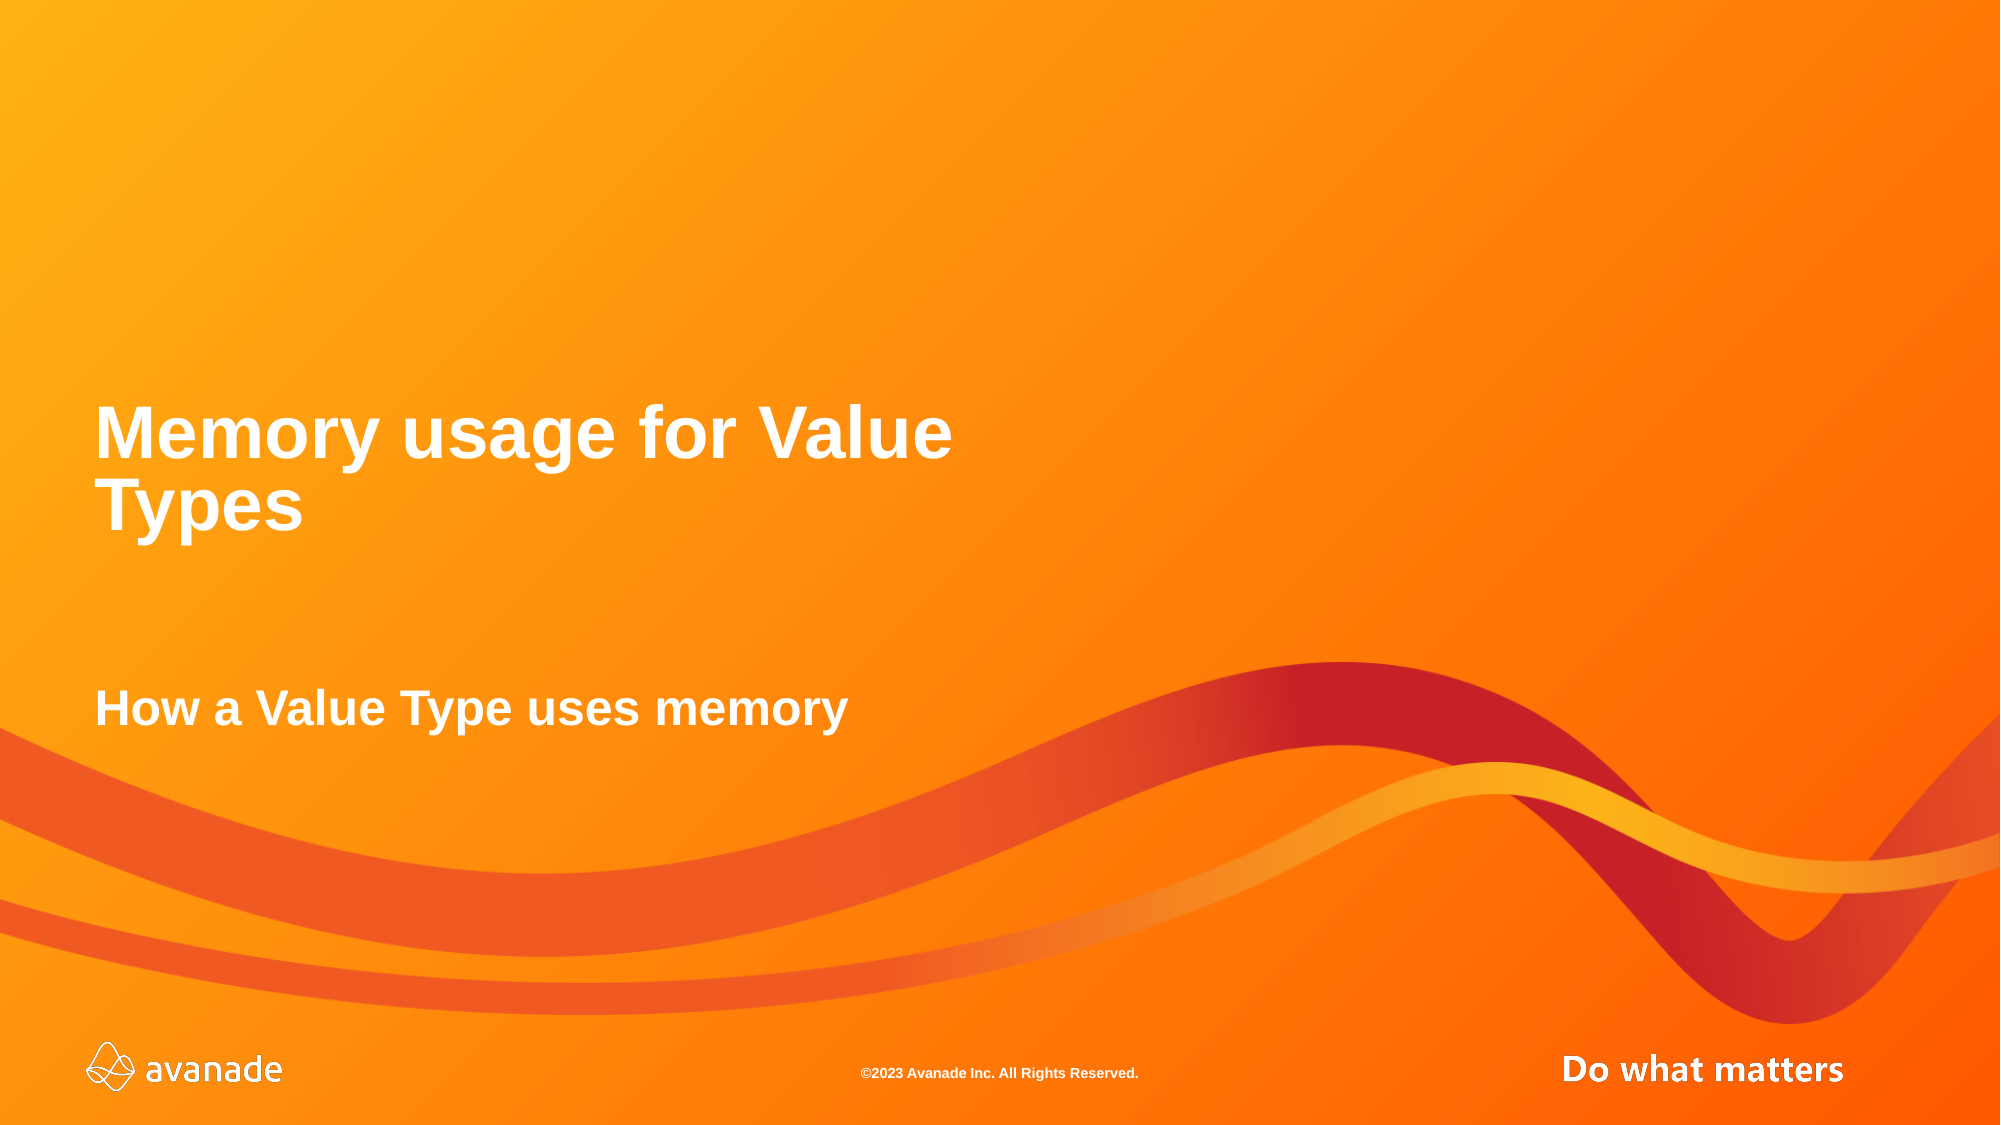

# Memory usage for Value Types
How a Value Type uses memory